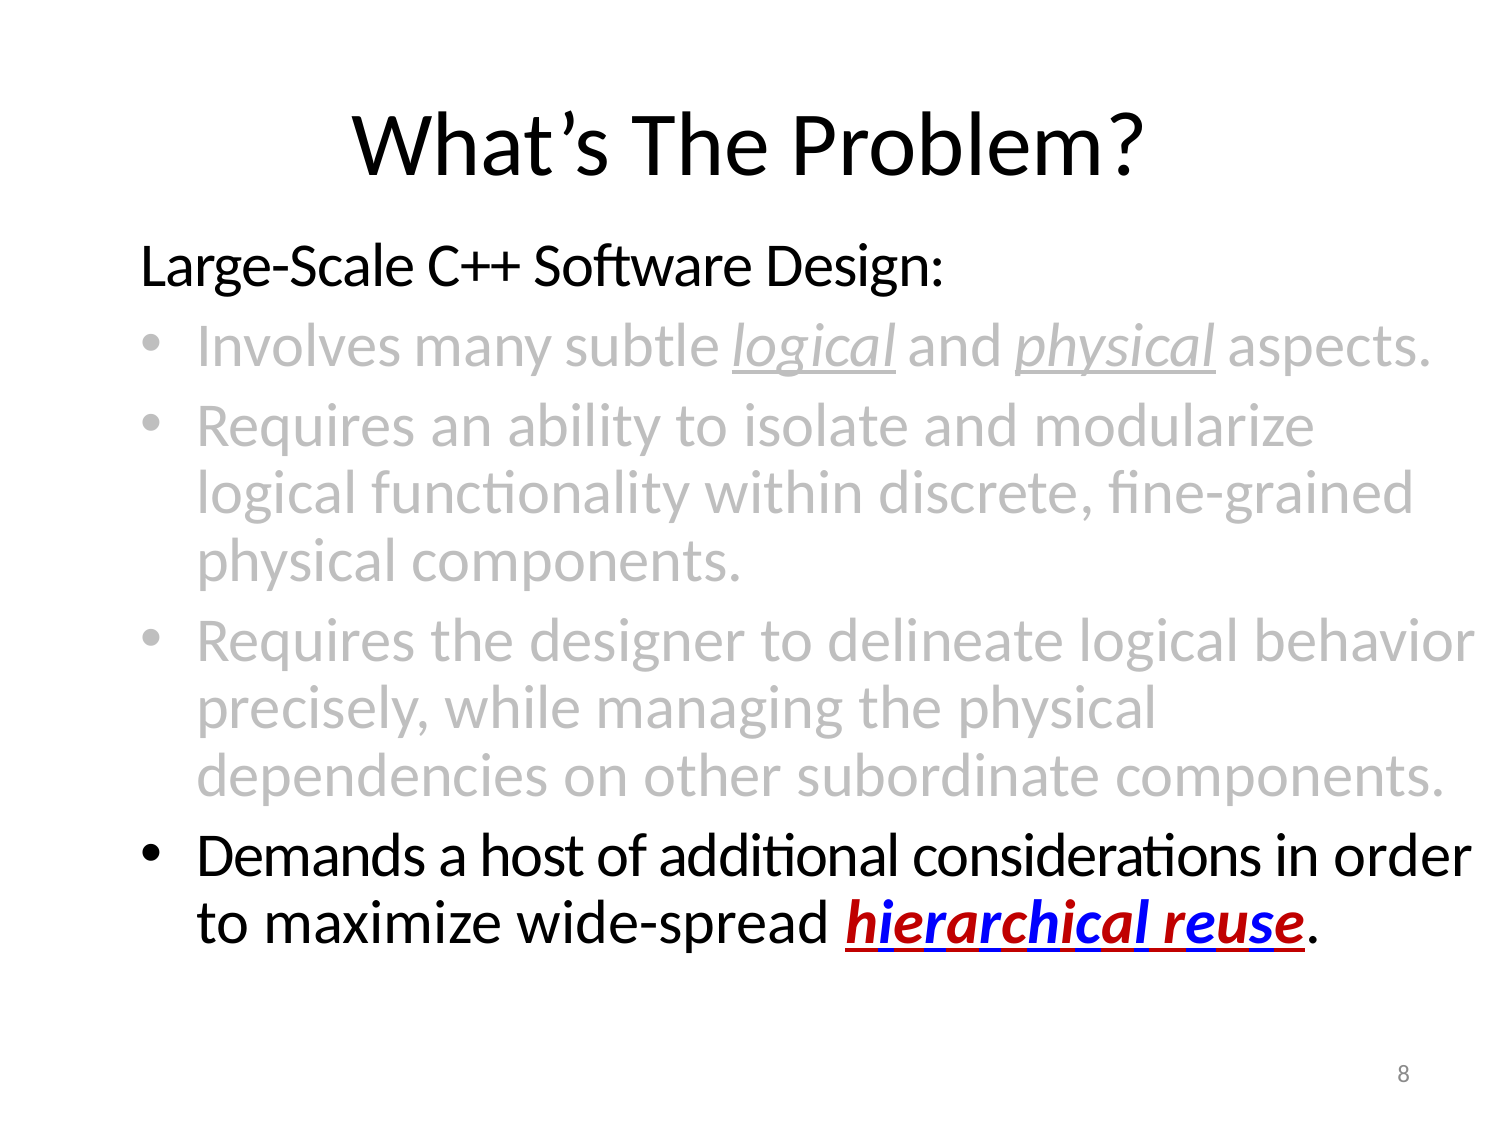

# What’s The Problem?
Large-Scale C++ Software Design:
Involves many subtle logical and physical aspects.
Requires an ability to isolate and modularize logical functionality within discrete, fine-grained physical components.
Requires the designer to delineate logical behavior precisely, while managing the physical dependencies on other subordinate components.
Demands a host of additional considerations in order to maximize wide-spread hierarchical reuse.
8